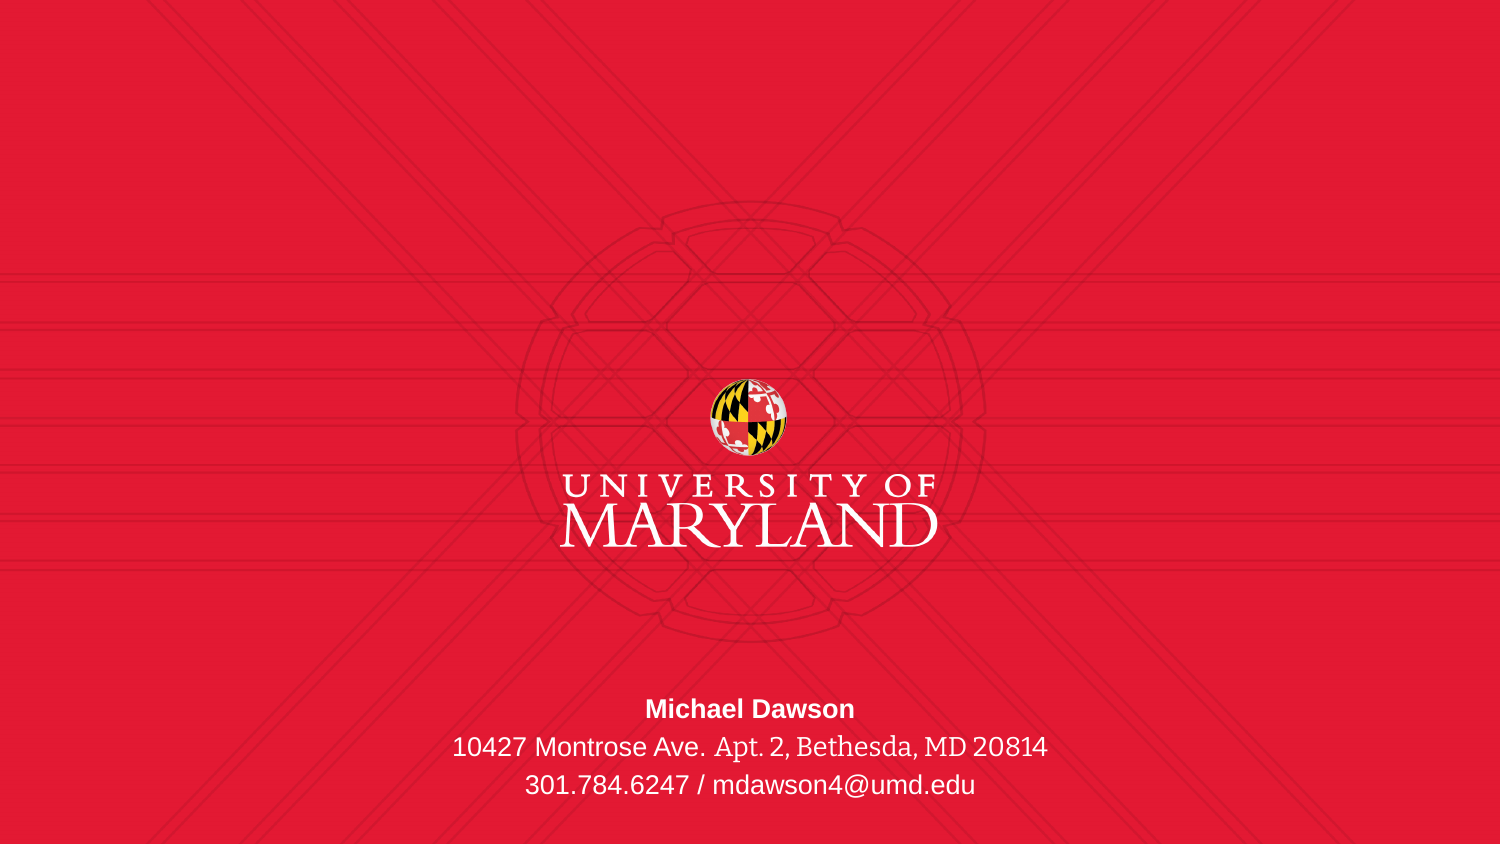

Michael Dawson
10427 Montrose Ave. Apt. 2, Bethesda, MD 20814
301.784.6247 / mdawson4@umd.edu